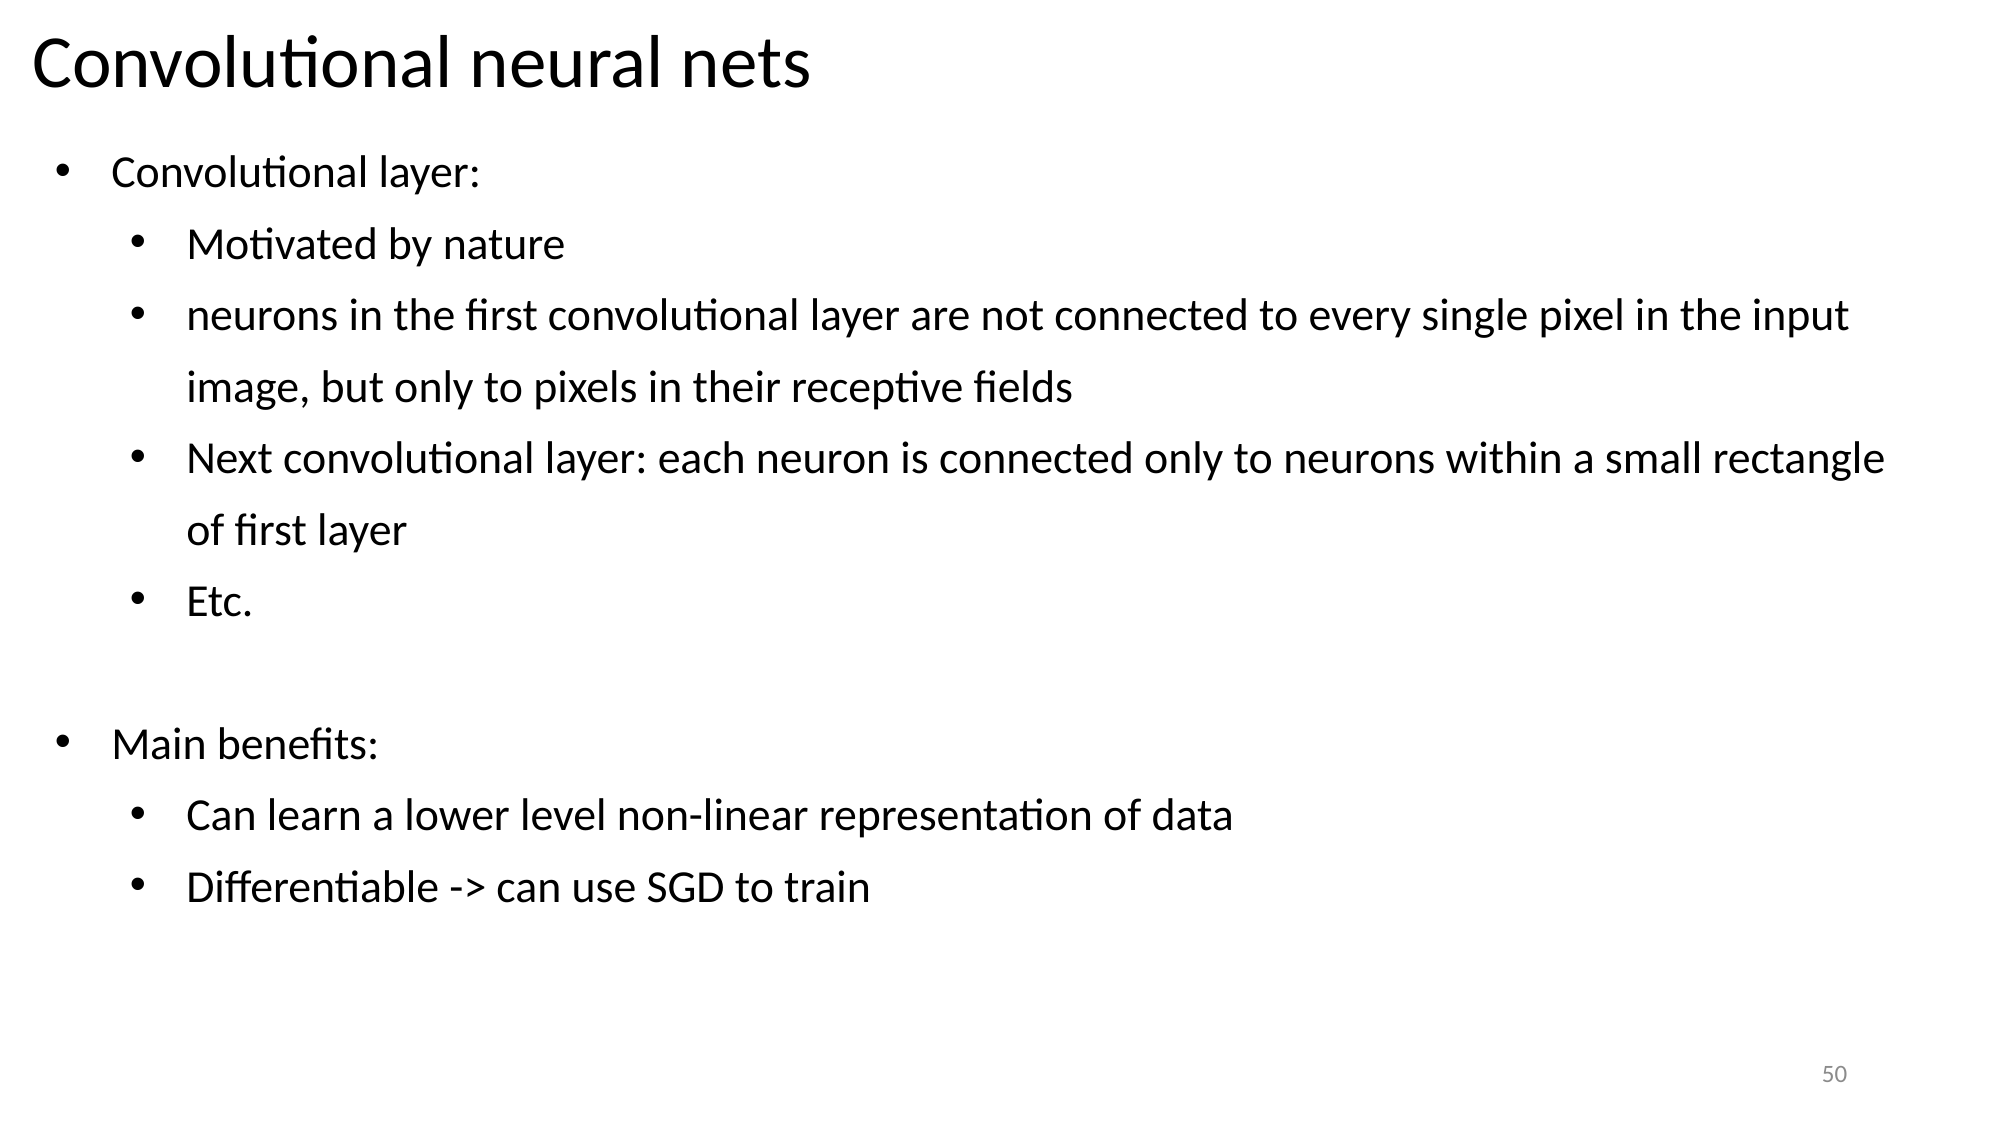

Convolutional neural nets
Convolutional layer:
Motivated by nature
neurons in the first convolutional layer are not connected to every single pixel in the input image, but only to pixels in their receptive fields
Next convolutional layer: each neuron is connected only to neurons within a small rectangle of first layer
Etc.

Main benefits:
Can learn a lower level non-linear representation of data
Differentiable -> can use SGD to train

50